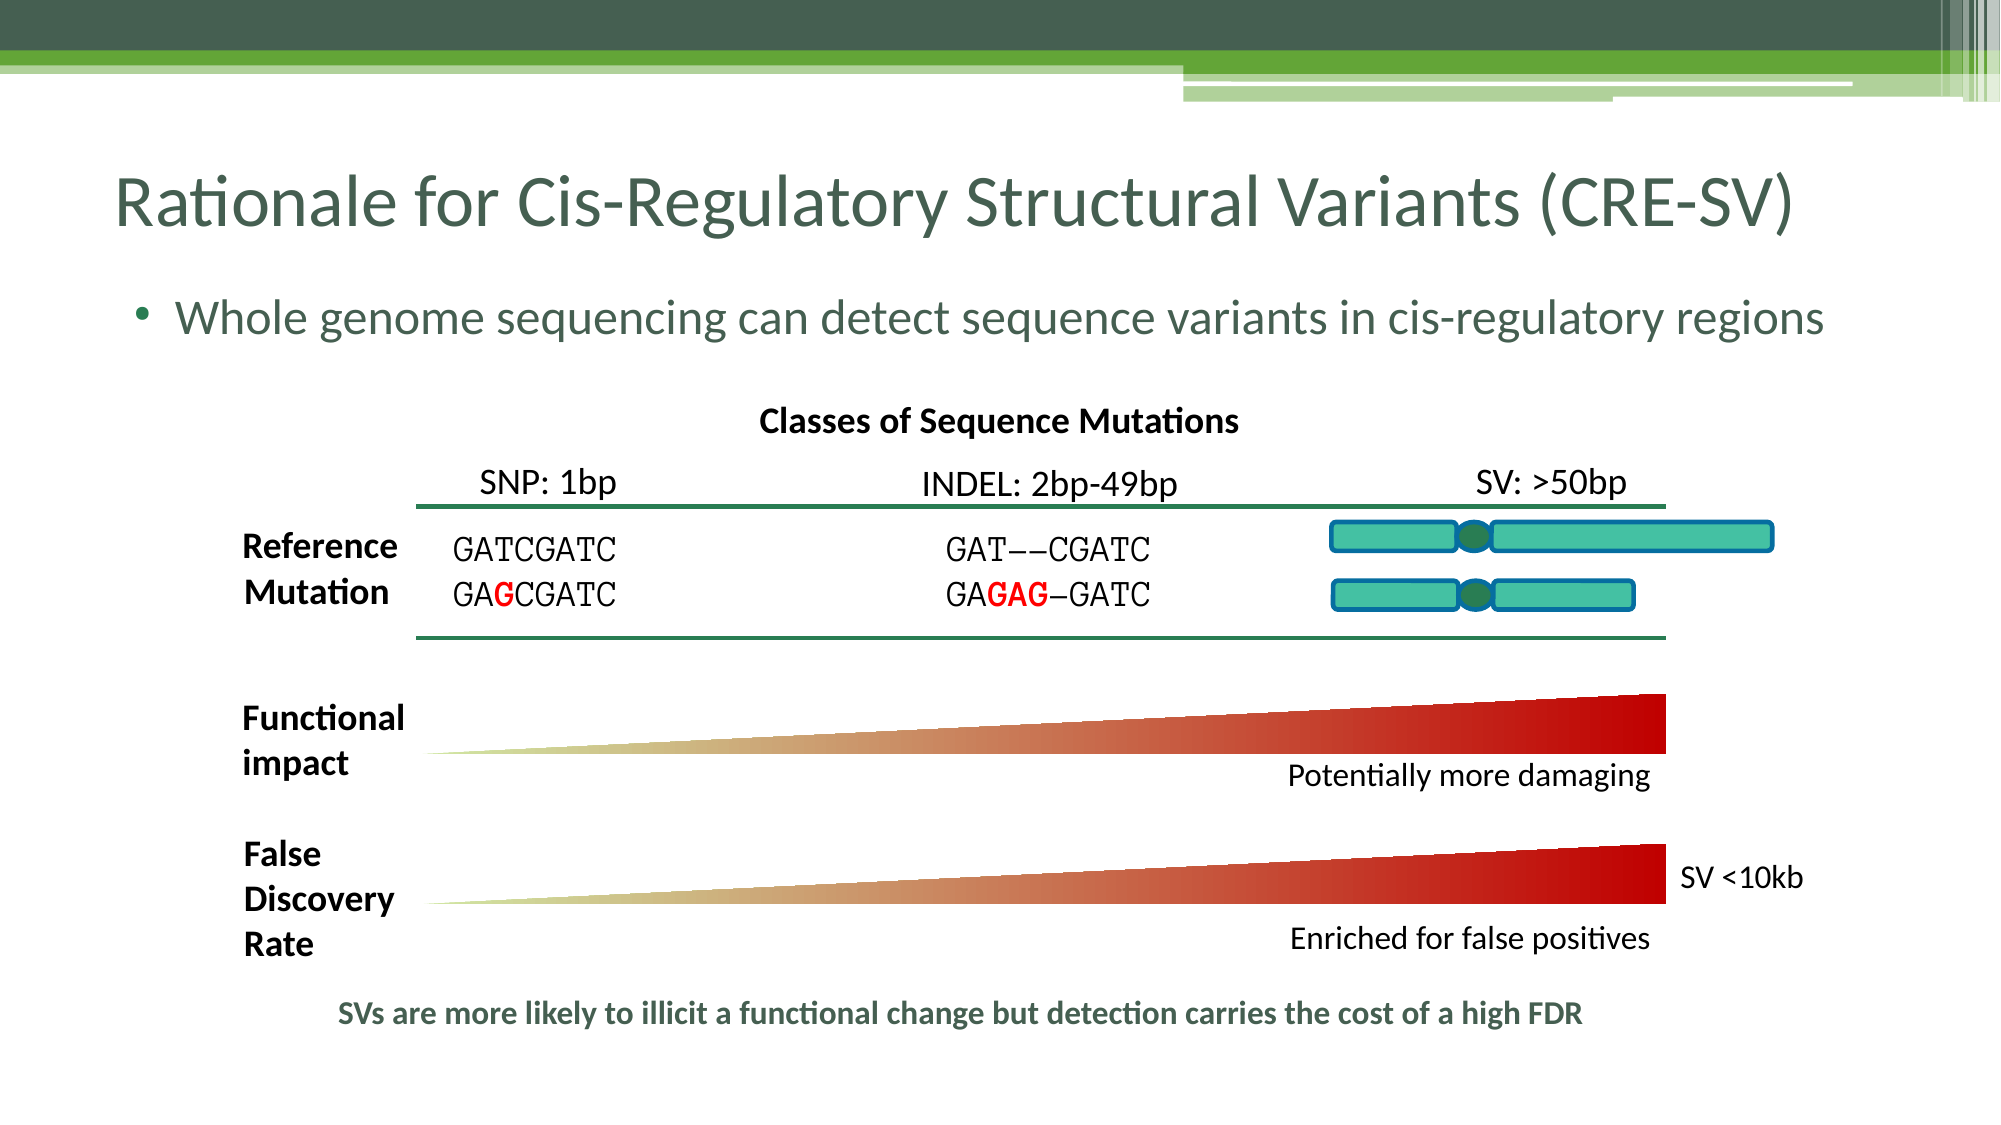

# Rationale for Cis-Regulatory Structural Variants (CRE-SV)
Whole genome sequencing can detect sequence variants in cis-regulatory regions
Classes of Sequence Mutations
SNP: 1bp
SV: >50bp
INDEL: 2bp-49bp
Reference
GATCGATC
GAGCGATC
GAT--CGATC
GAGAG-GATC

Mutation

Functional impact
Potentially more damaging

False Discovery Rate
Enriched for false positives
SV <10kb
SVs are more likely to illicit a functional change but detection carries the cost of a high FDR